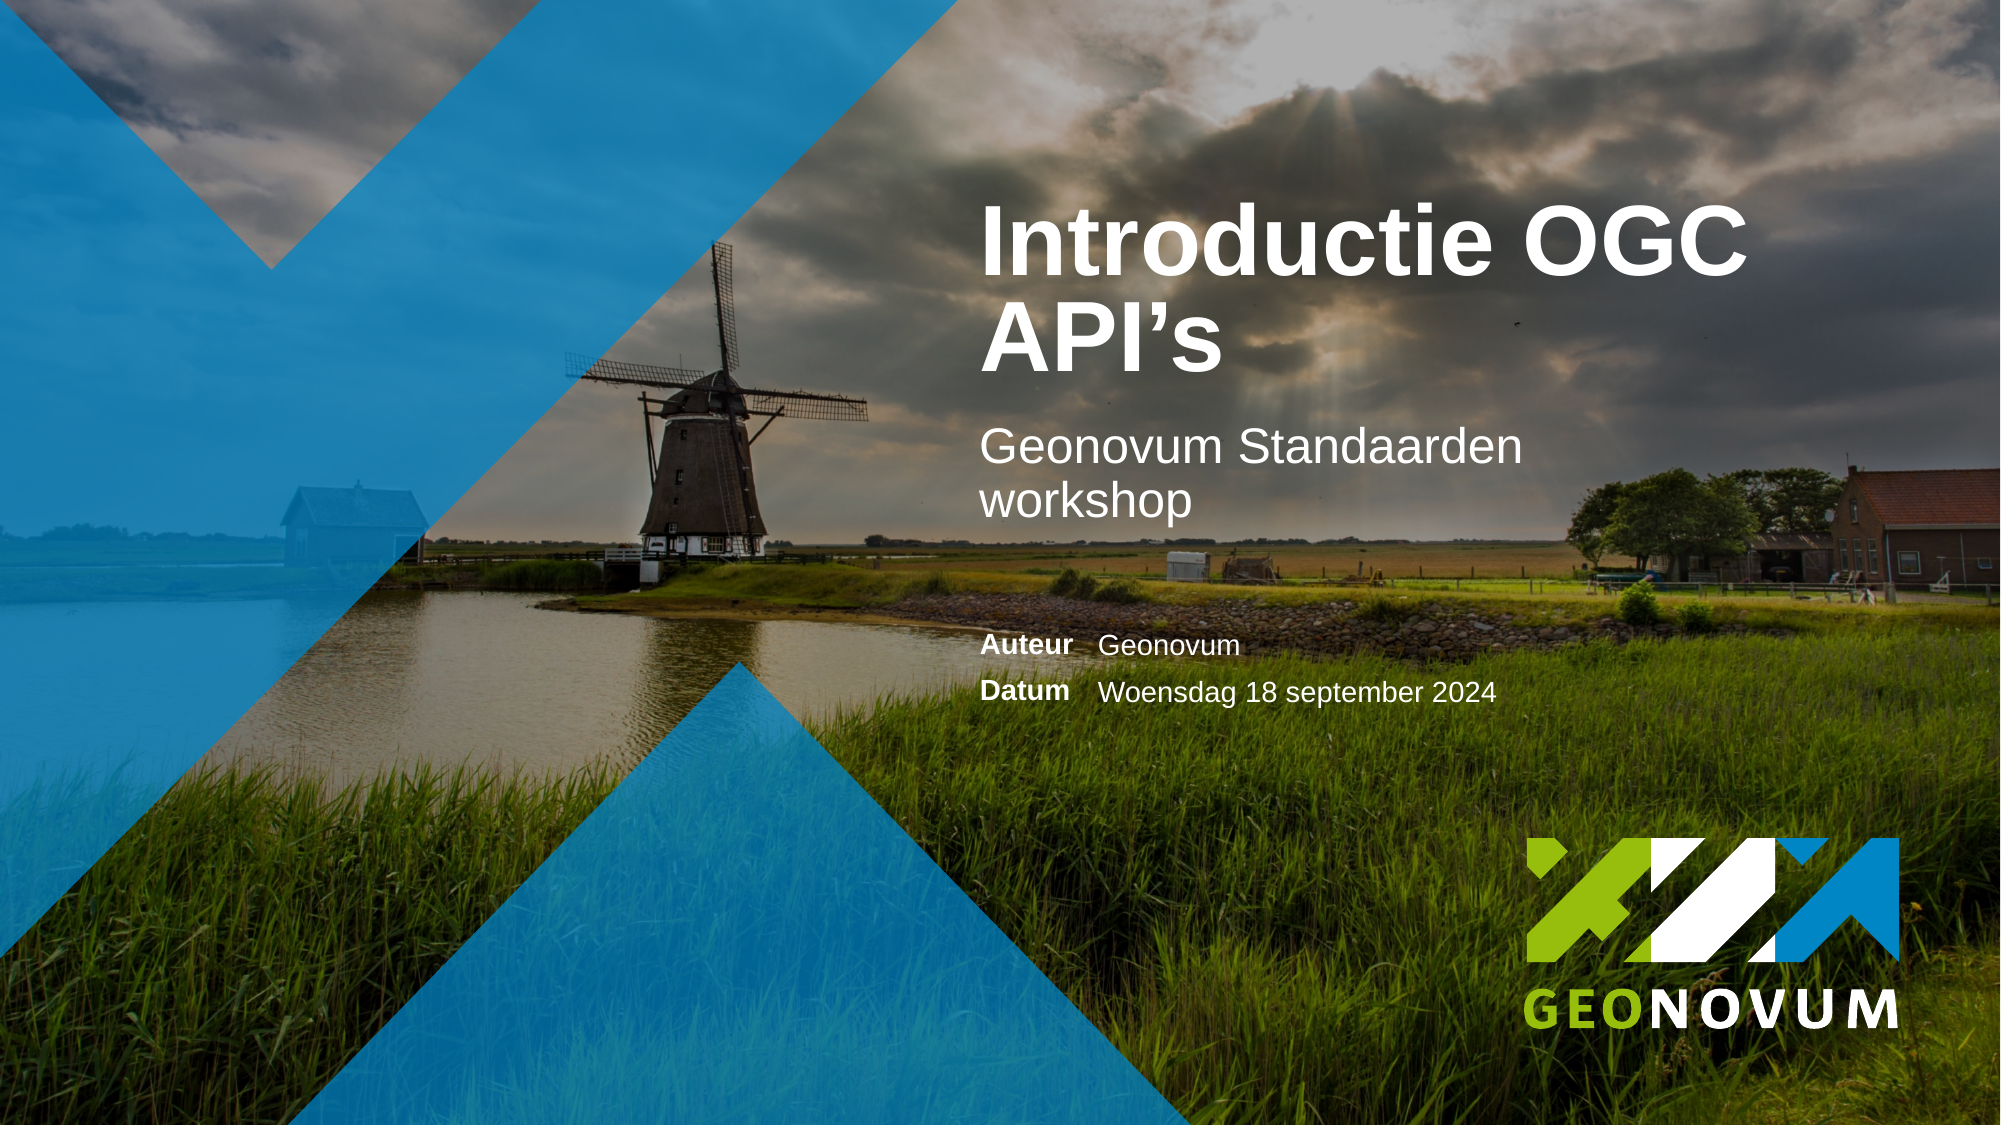

# Introductie OGC API’s
Geonovum Standaarden workshop
Geonovum
Woensdag 18 september 2024
1